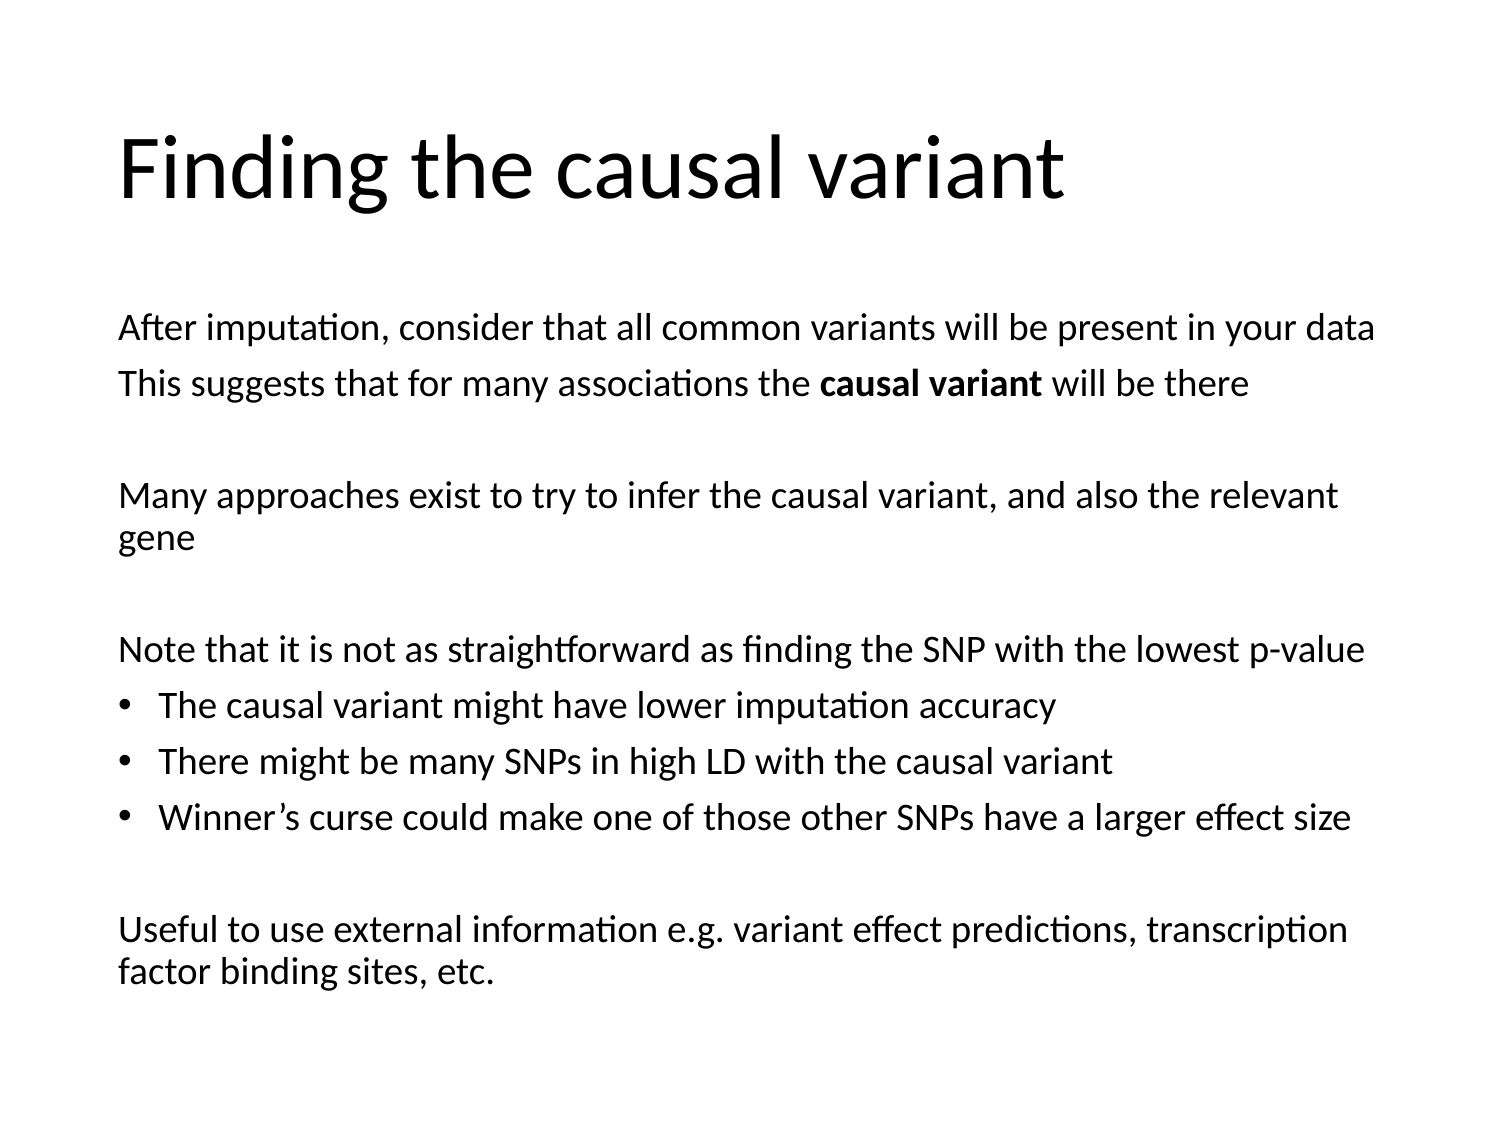

# Finding the causal variant
After imputation, consider that all common variants will be present in your data
This suggests that for many associations the causal variant will be there

Many approaches exist to try to infer the causal variant, and also the relevant gene

Note that it is not as straightforward as finding the SNP with the lowest p-value
The causal variant might have lower imputation accuracy
There might be many SNPs in high LD with the causal variant
Winner’s curse could make one of those other SNPs have a larger effect size

Useful to use external information e.g. variant effect predictions, transcription factor binding sites, etc.